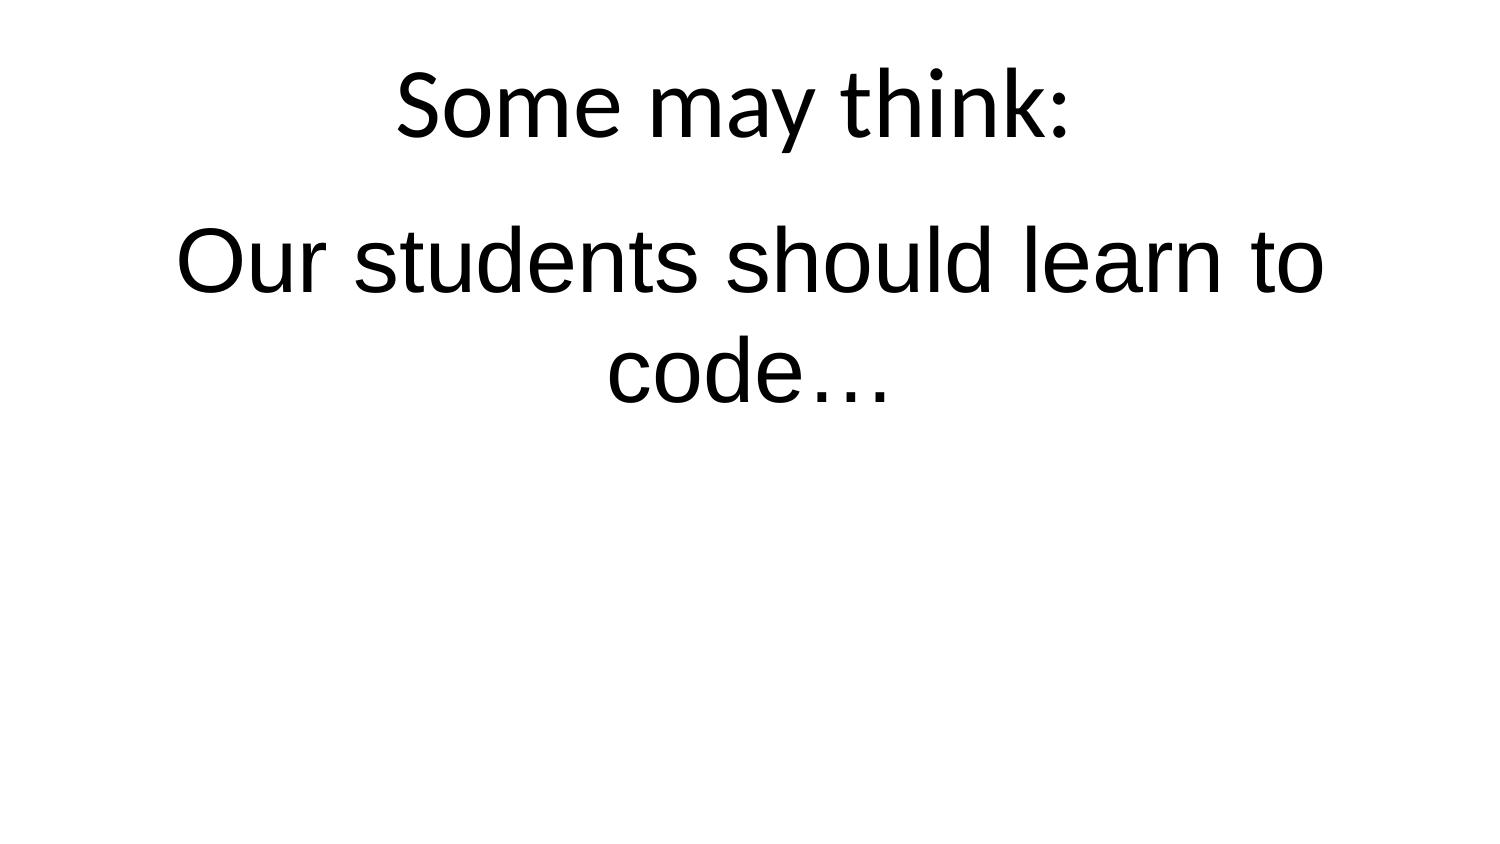

Some may think:
Our students should learn to code…